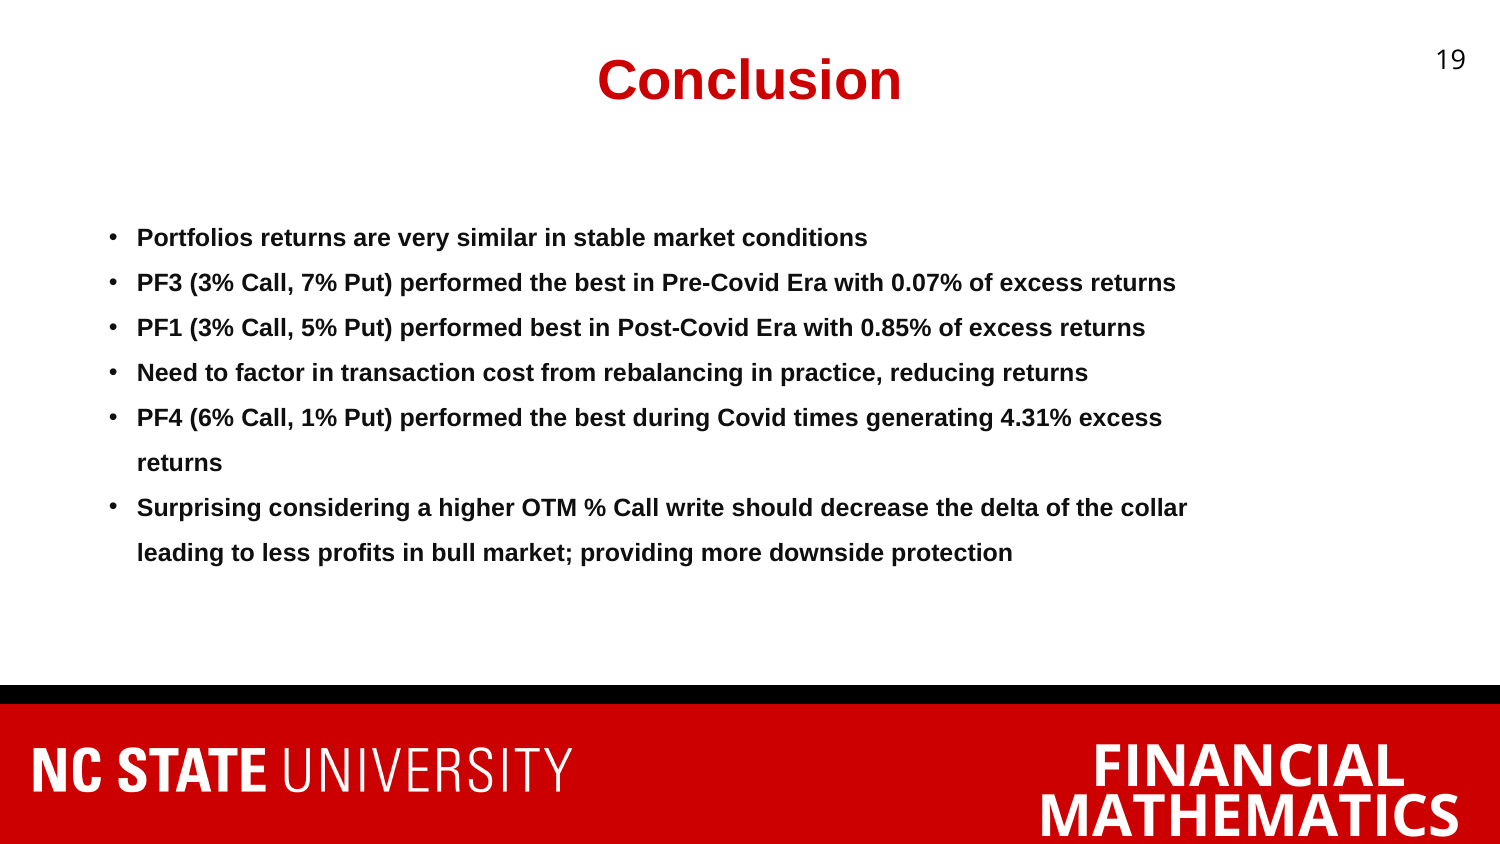

# Conclusion
19
Portfolios returns are very similar in stable market conditions
PF3 (3% Call, 7% Put) performed the best in Pre-Covid Era with 0.07% of excess returns
PF1 (3% Call, 5% Put) performed best in Post-Covid Era with 0.85% of excess returns
Need to factor in transaction cost from rebalancing in practice, reducing returns
PF4 (6% Call, 1% Put) performed the best during Covid times generating 4.31% excess returns
Surprising considering a higher OTM % Call write should decrease the delta of the collar leading to less profits in bull market; providing more downside protection